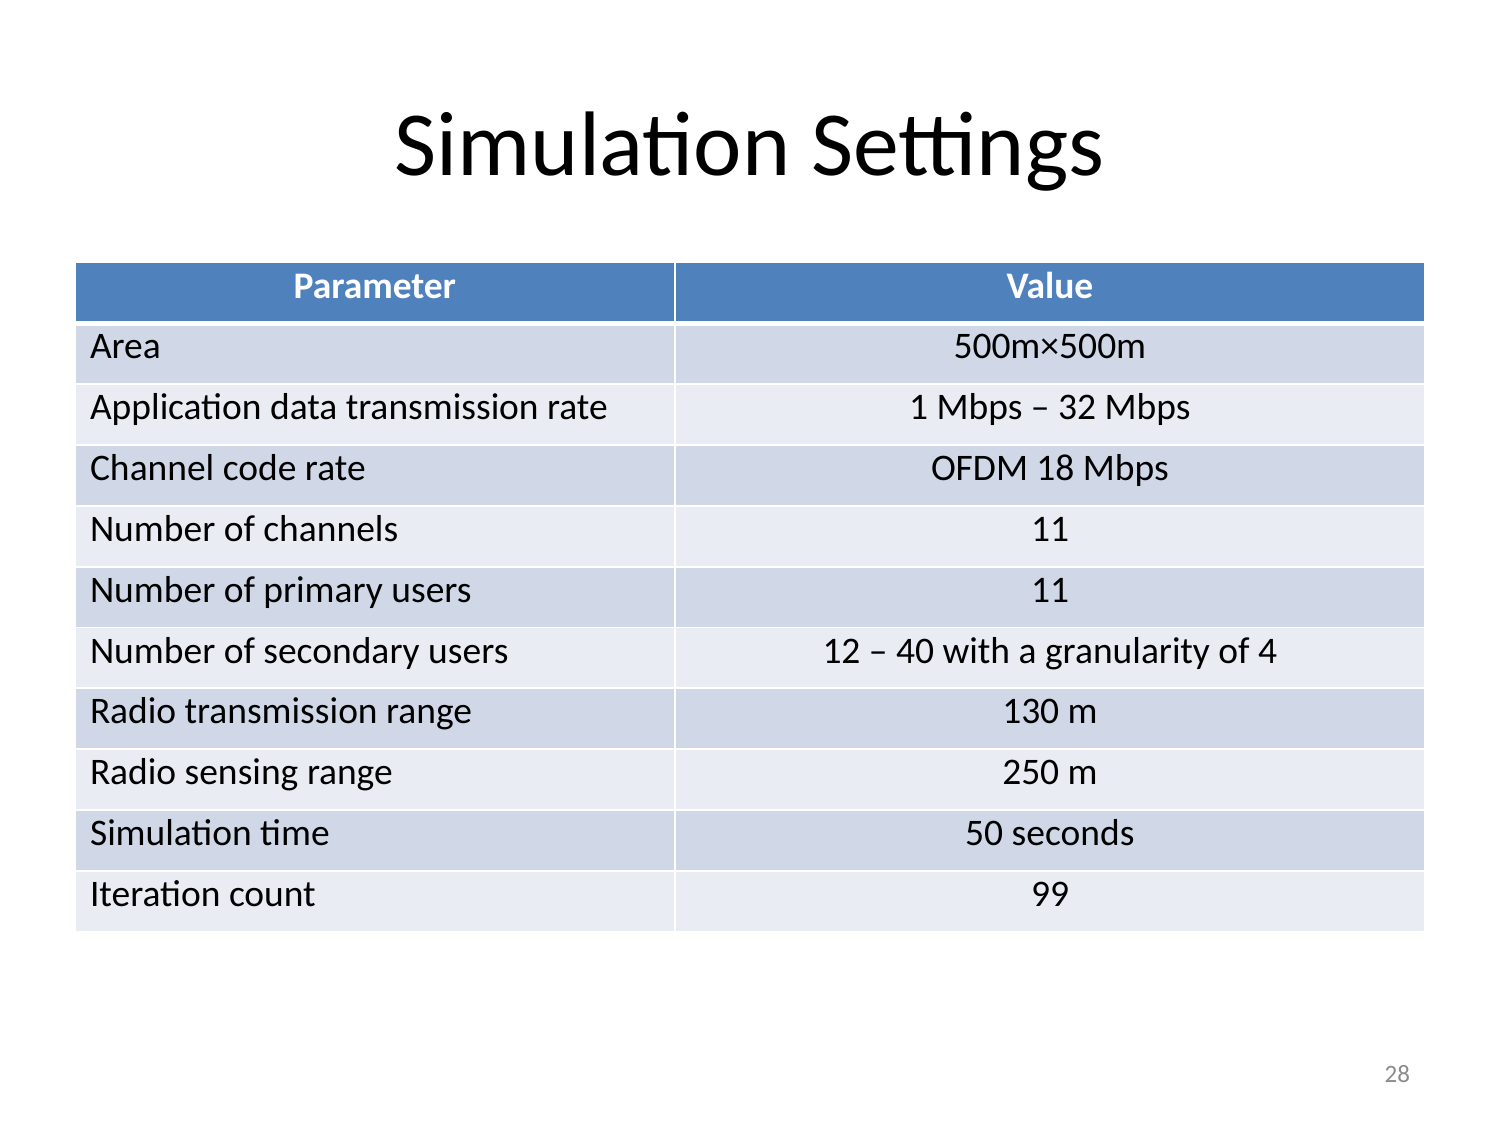

# Simulation Settings
| Parameter | Value |
| --- | --- |
| Area | 500m×500m |
| Application data transmission rate | 1 Mbps – 32 Mbps |
| Channel code rate | OFDM 18 Mbps |
| Number of channels | 11 |
| Number of primary users | 11 |
| Number of secondary users | 12 – 40 with a granularity of 4 |
| Radio transmission range | 130 m |
| Radio sensing range | 250 m |
| Simulation time | 50 seconds |
| Iteration count | 99 |
28